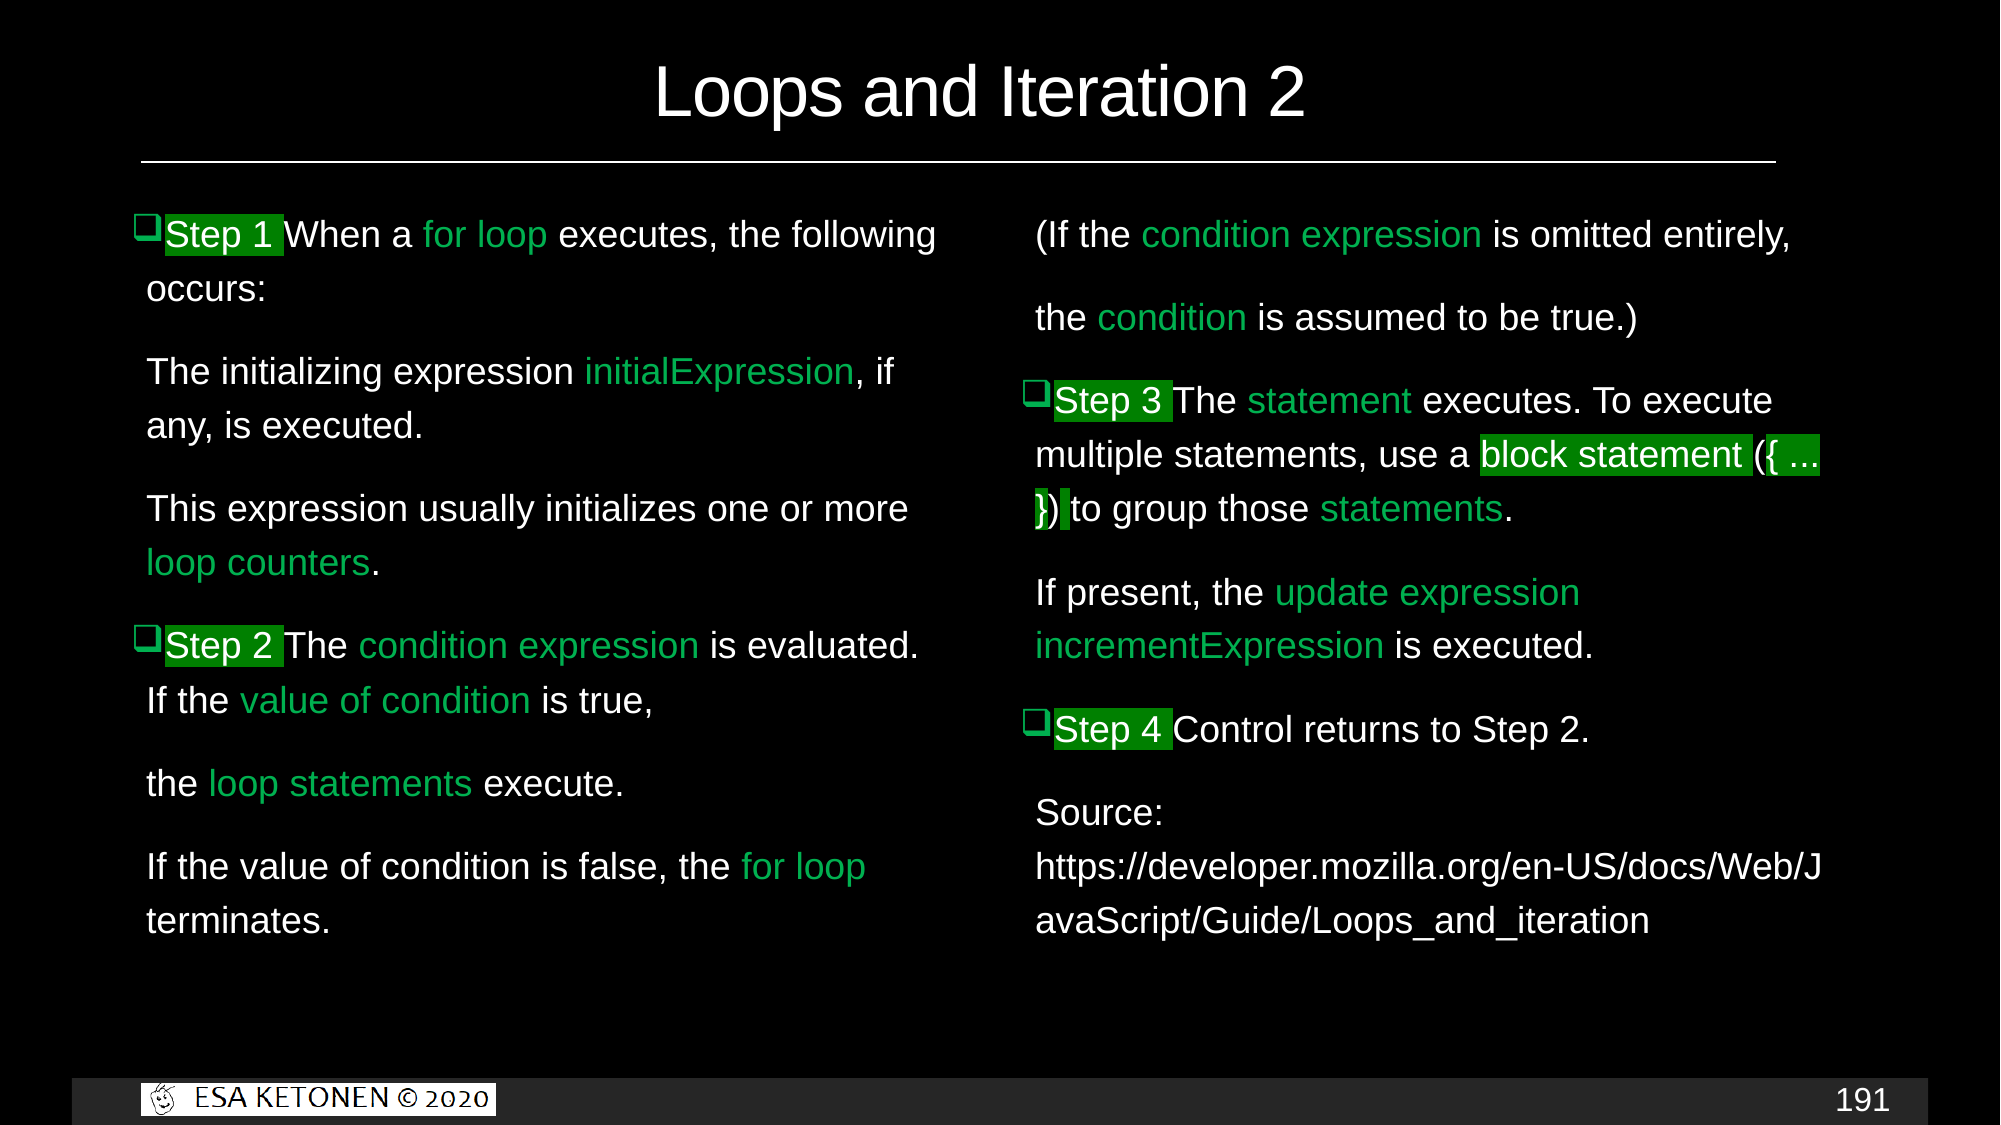

# Loops and Iteration 2
(If the condition expression is omitted entirely,
the condition is assumed to be true.)
Step 3 The statement executes. To execute multiple statements, use a block statement ({ ... }) to group those statements.
If present, the update expression incrementExpression is executed.
Step 4 Control returns to Step 2.
Source: https://developer.mozilla.org/en-US/docs/Web/JavaScript/Guide/Loops_and_iteration

Step 1 When a for loop executes, the following occurs:
The initializing expression initialExpression, if any, is executed.
This expression usually initializes one or more loop counters.
Step 2 The condition expression is evaluated. If the value of condition is true,
the loop statements execute.
If the value of condition is false, the for loop terminates.
191